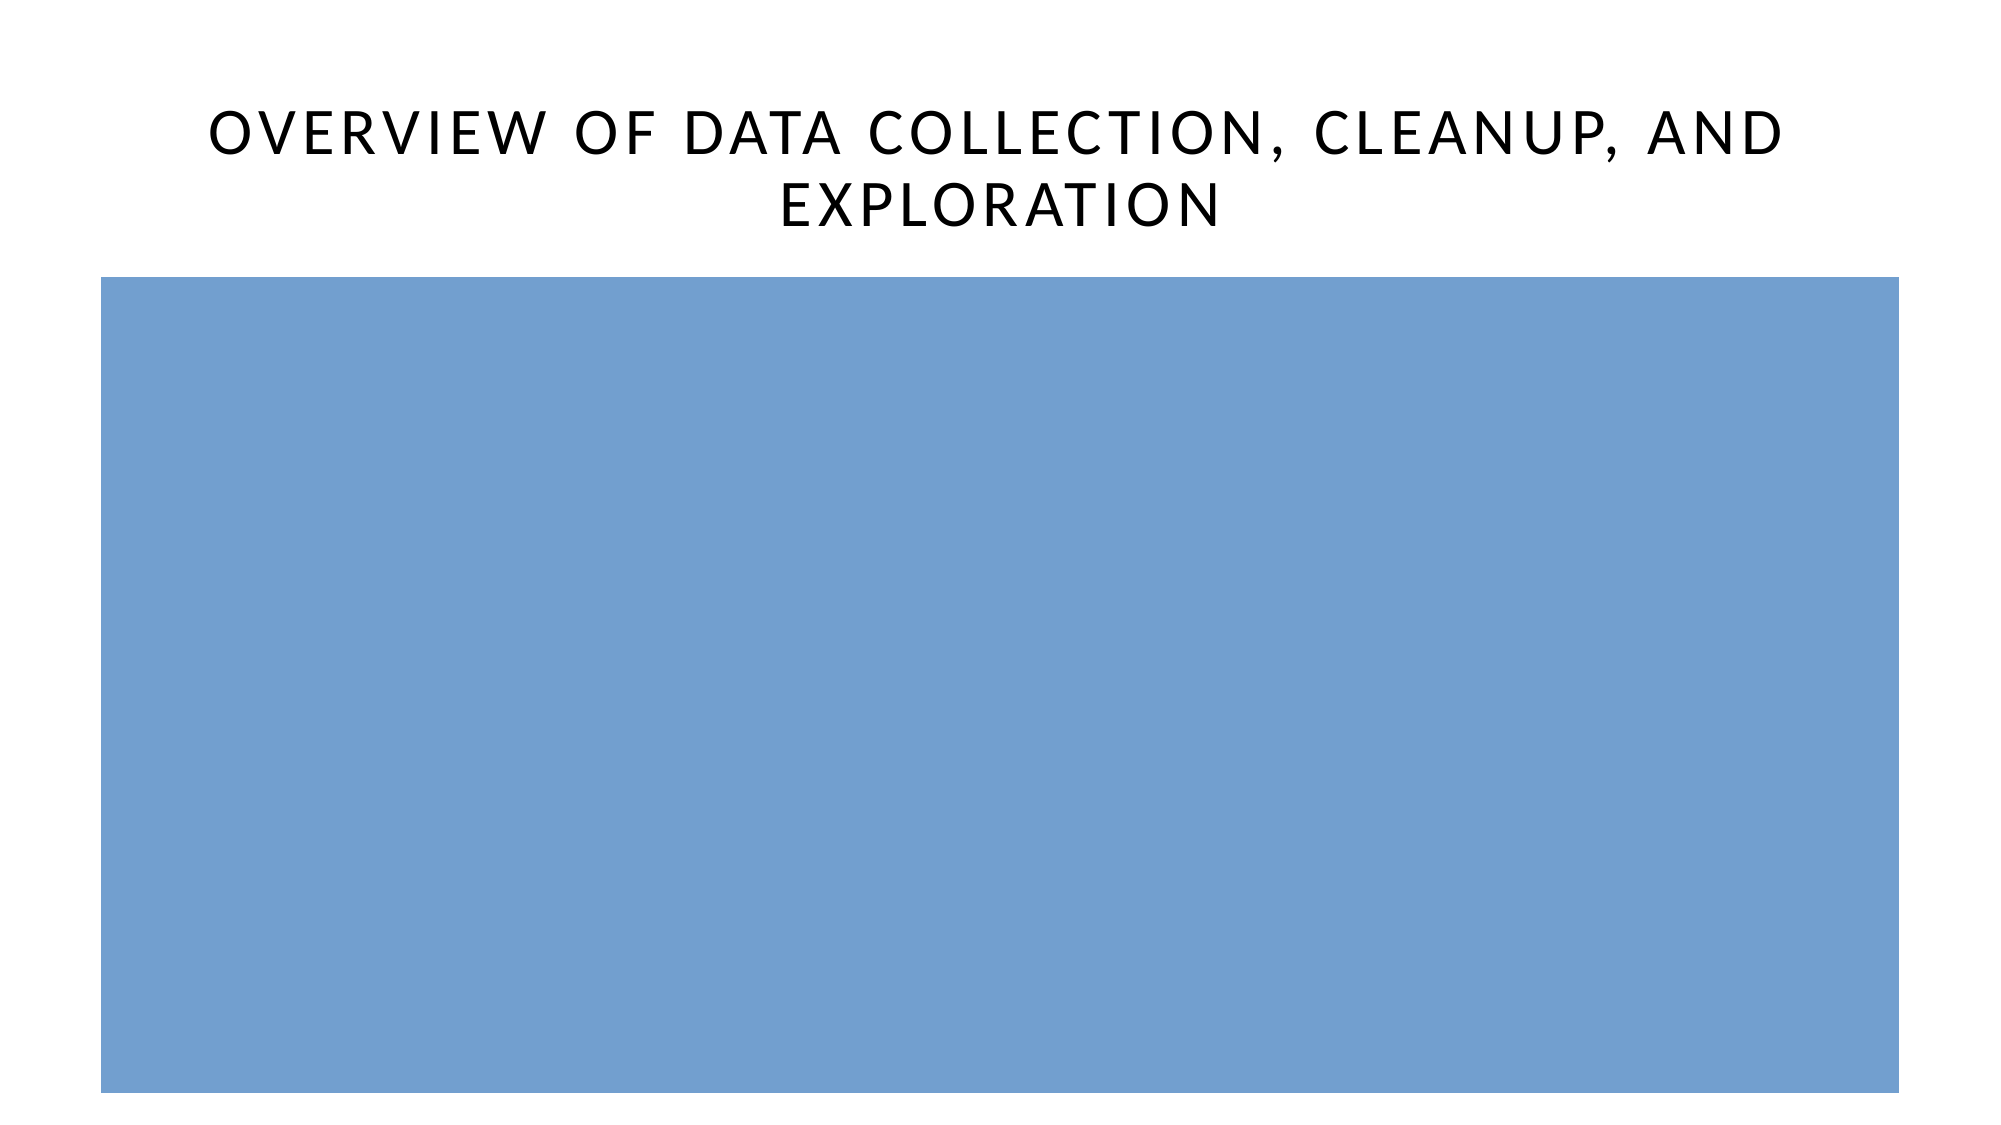

# Overview of Data Collection, Cleanup, and Exploration
Data Source and Choice
Source: The dataset used was likely provided by a company or obtained from a public repository focused on customer churn.
Reason for Choice: The dataset was chosen because it contains relevant information like customer demographics, service usage, and churn status, which are essential for analyzing and predicting customer churn.
Data Collection
Process: The data was collected as a comprehensive dataset, that included customer details, service usage, and whether they churned or not.
Challenges: The data needed to be in a format that could be easily processed by machine learning models.
Data Cleanup
Missing Values: Checked for and handled any missing data points.
Standardization: Converted categorical variables like churn (Yes/No to 1/0) and voicemail status (No/Yes to 0/1) for easier analysis.
Feature Extraction: Extracted relevant features, such as area codes from phone numbers, and focused on those for analysis.
Grouping: Grouped data by state and churn to analyze patterns across different regions.
Data Exploration
Visualizations: Used plots and charts to understand the relationships between different features and churn.
Insights: Identified patterns such as the correlation between area codes, age, voicemail status, and churn likelihood.